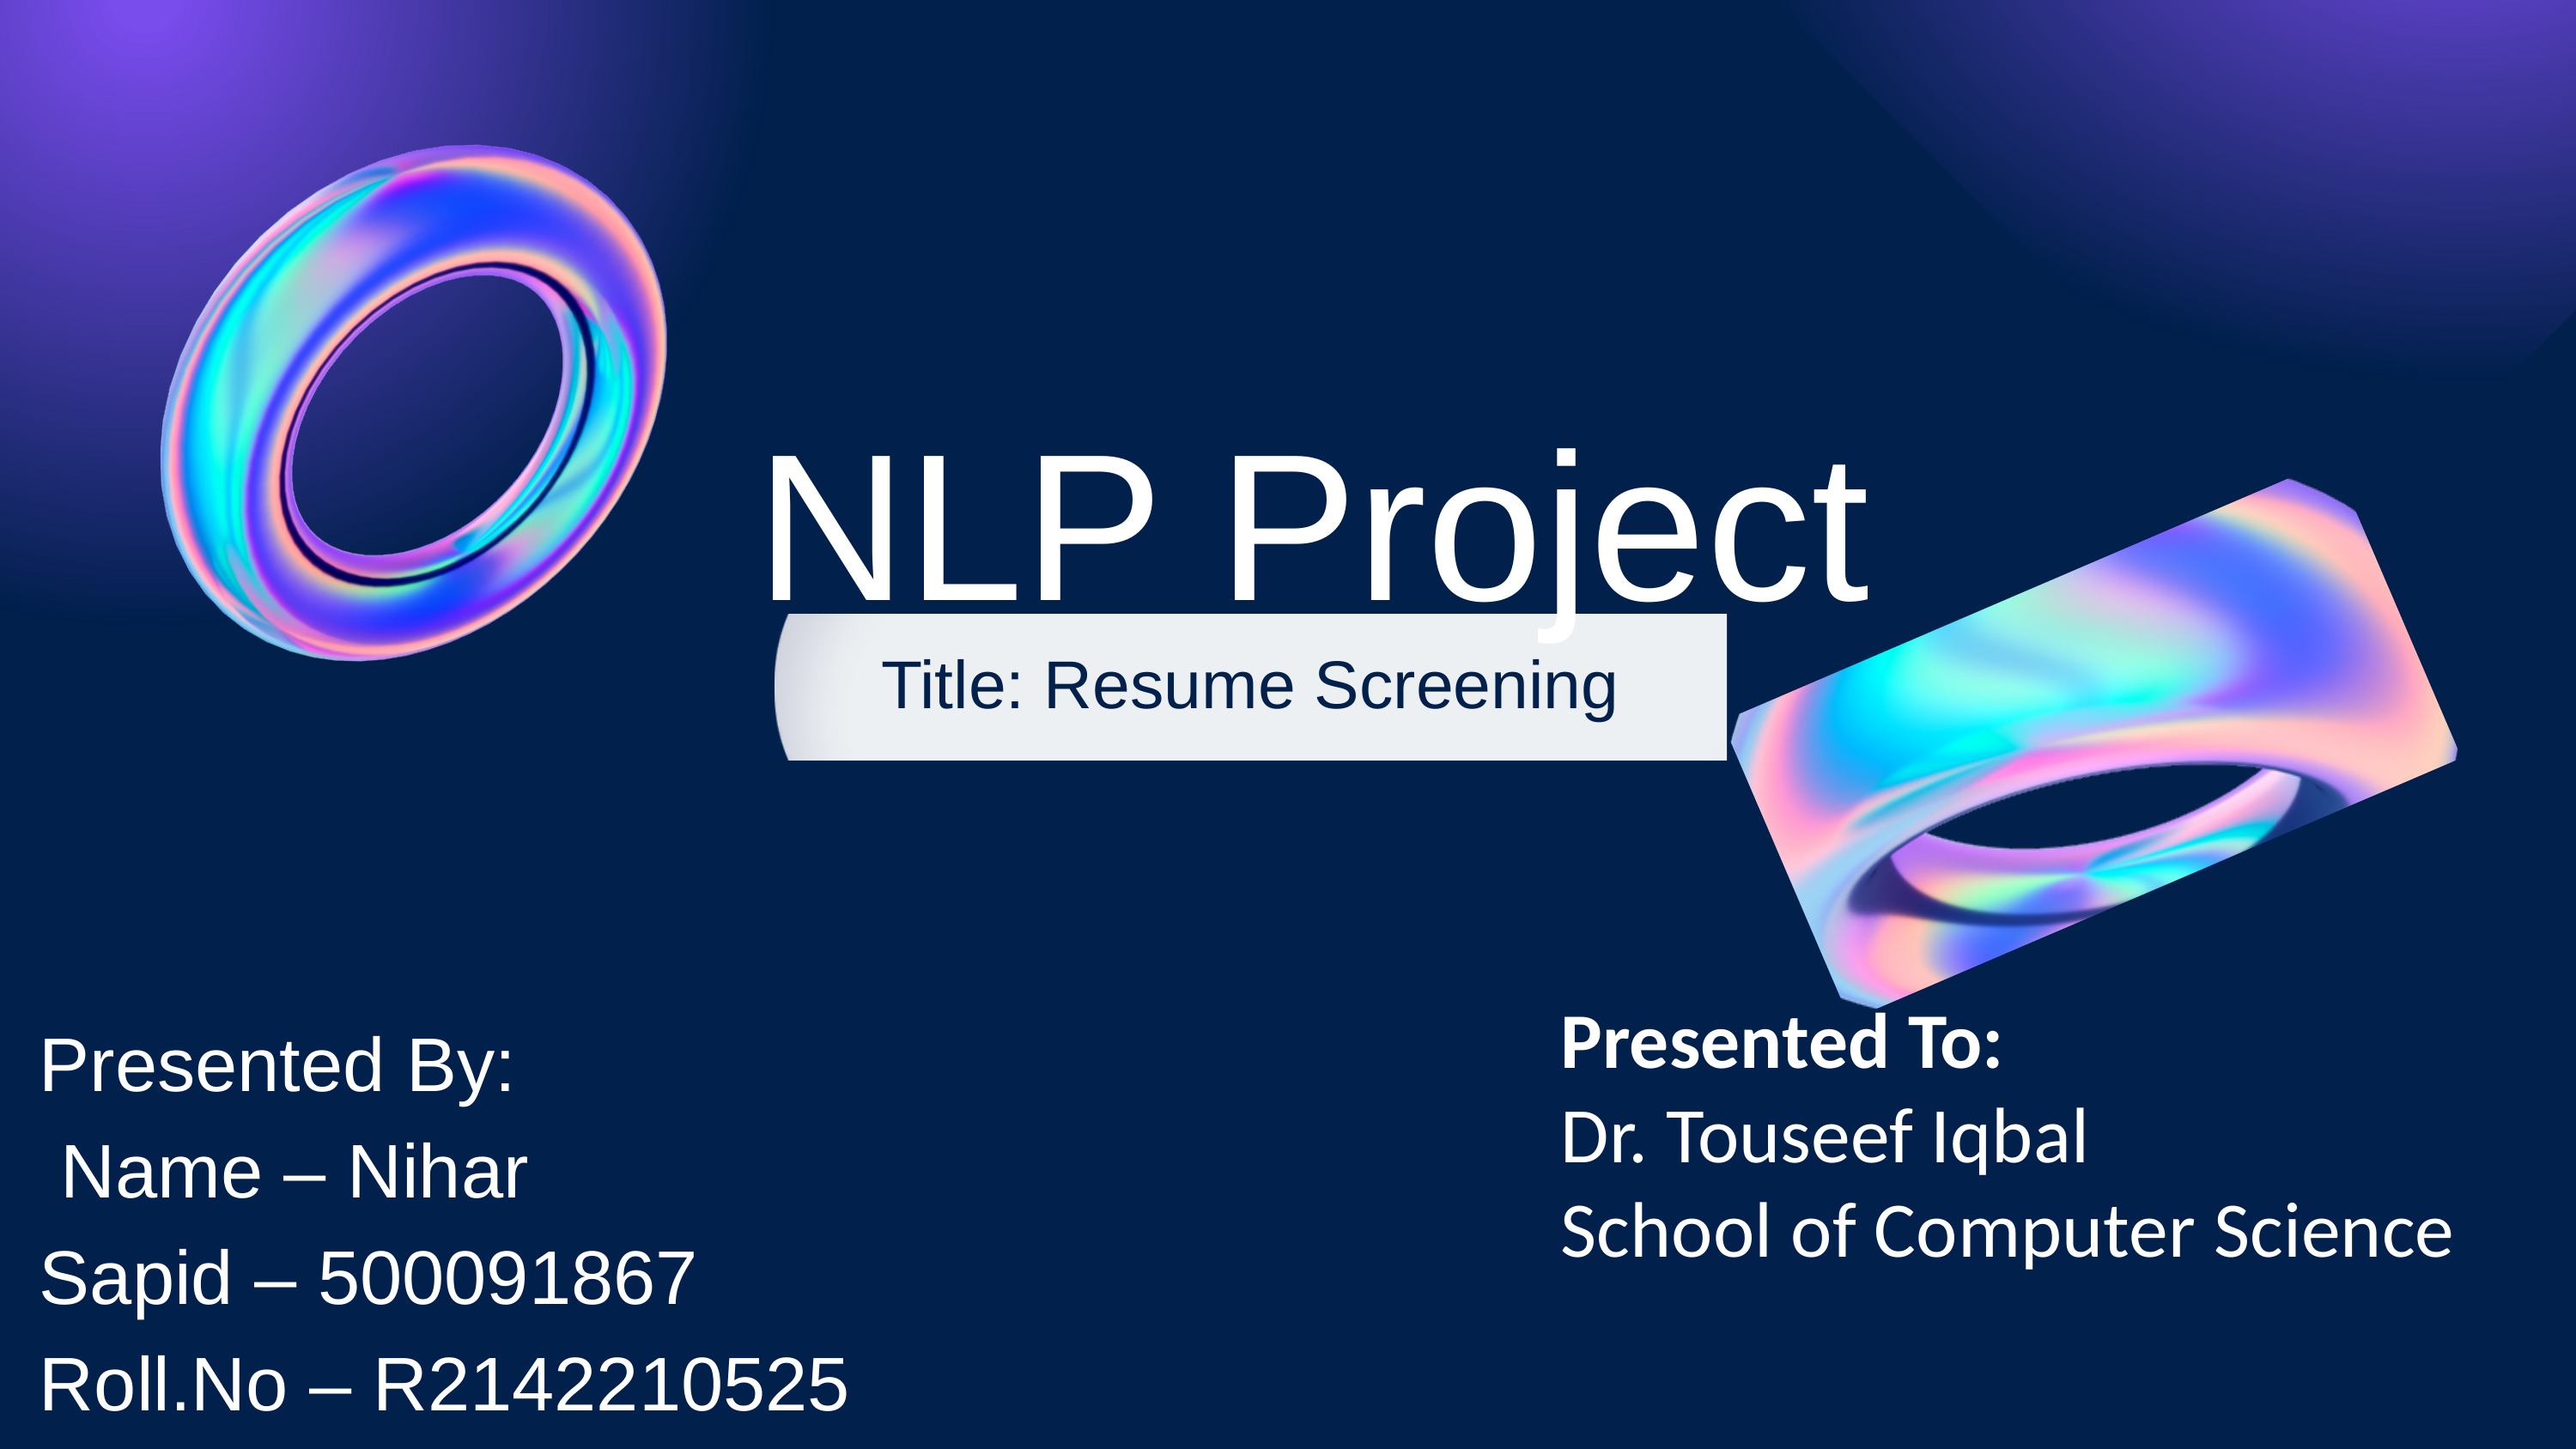

NLP Project

Title: Resume Screening

Presented To:
Dr. Touseef Iqbal​
School of Computer Science
Presented By:
 Name – Nihar
Sapid – 500091867
Roll.No – R2142210525